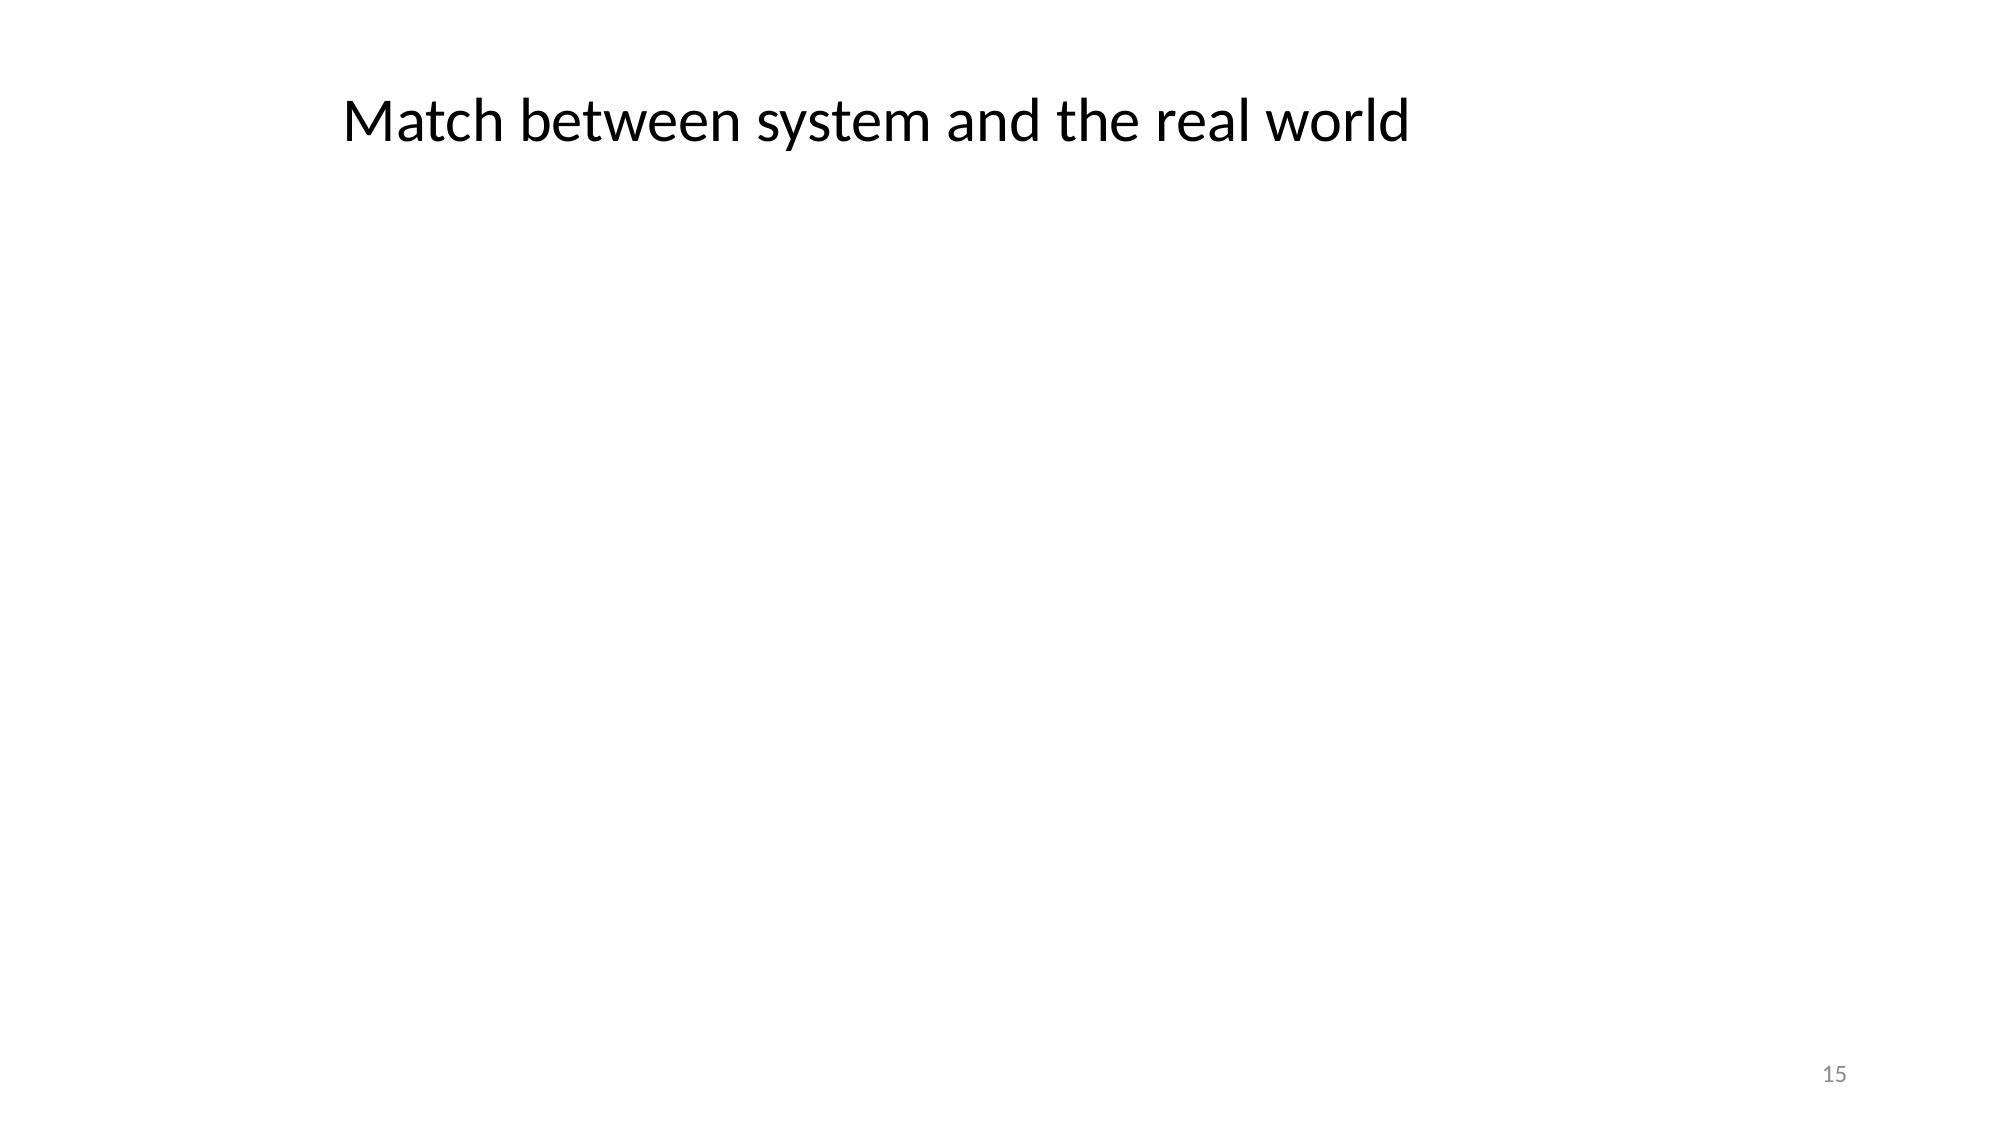

Match between system and the real world
15